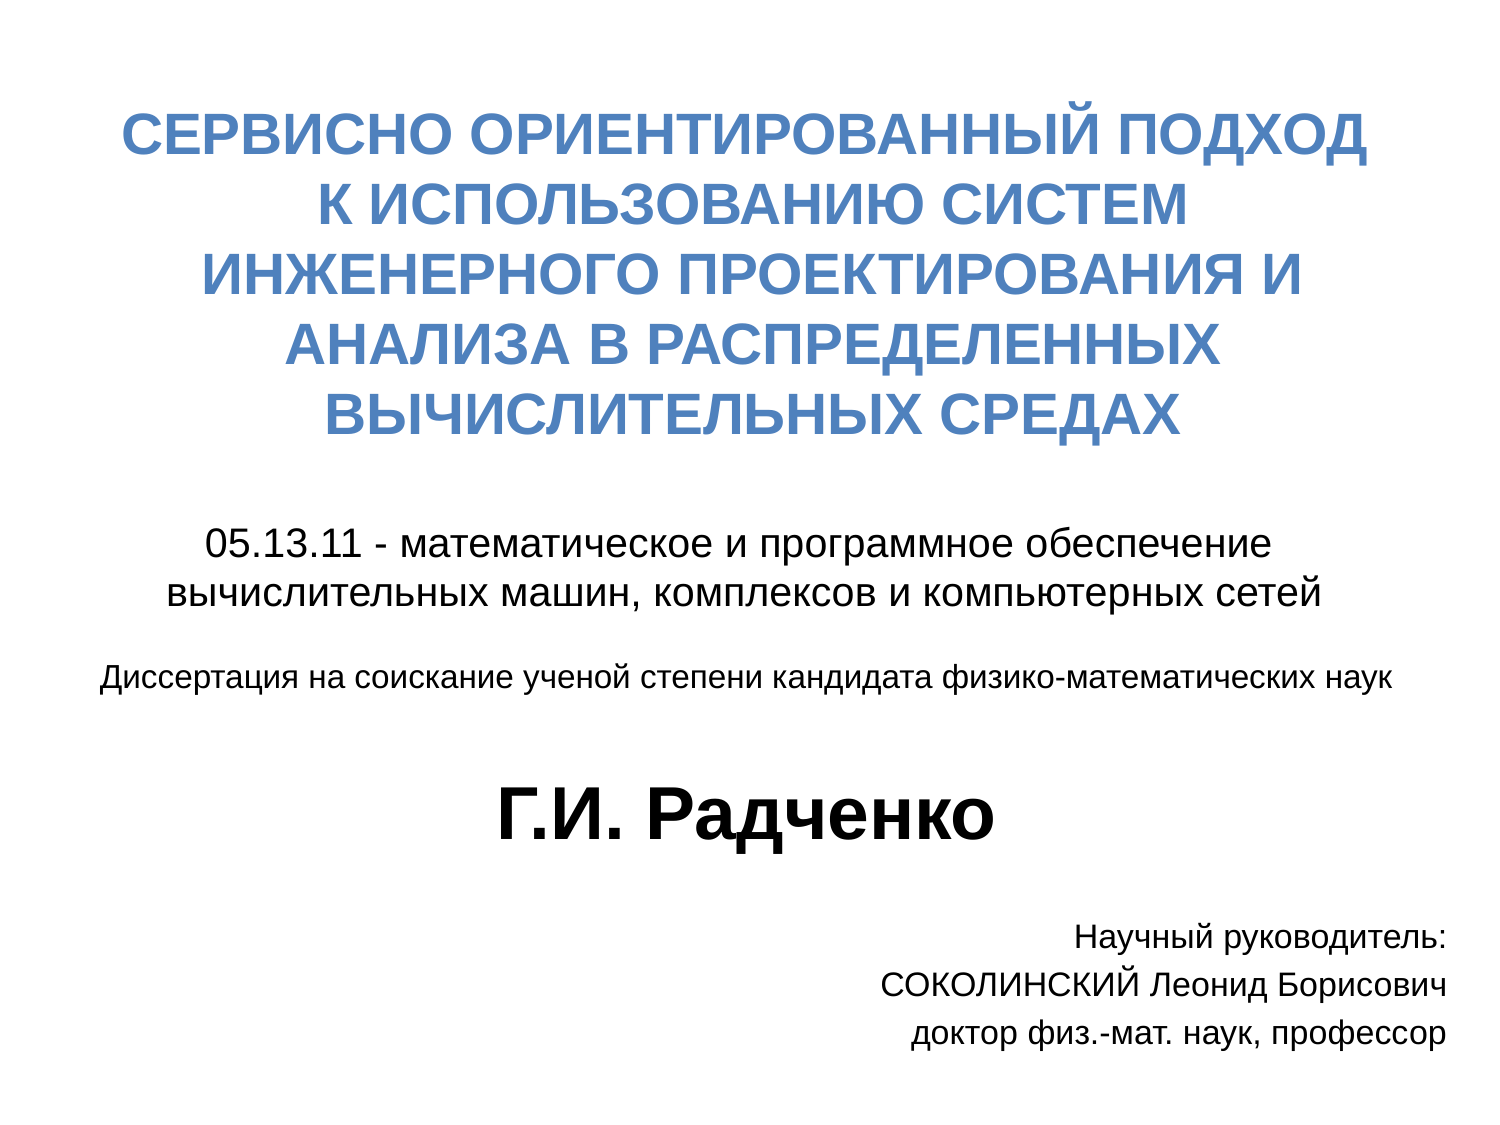

# Сервисно ориентированный подход к использованию систем инженерного проектирования и анализа в распределенных вычислительных средах
05.13.11 - математическое и программное обеспечение
 вычислительных машин, комплексов и компьютерных сетей
Диссертация на соискание ученой степени кандидата физико-математических наук

Г.И. Радченко
Научный руководитель:
СОКОЛИНСКИЙ Леонид Борисович
доктор физ.-мат. наук, профессор